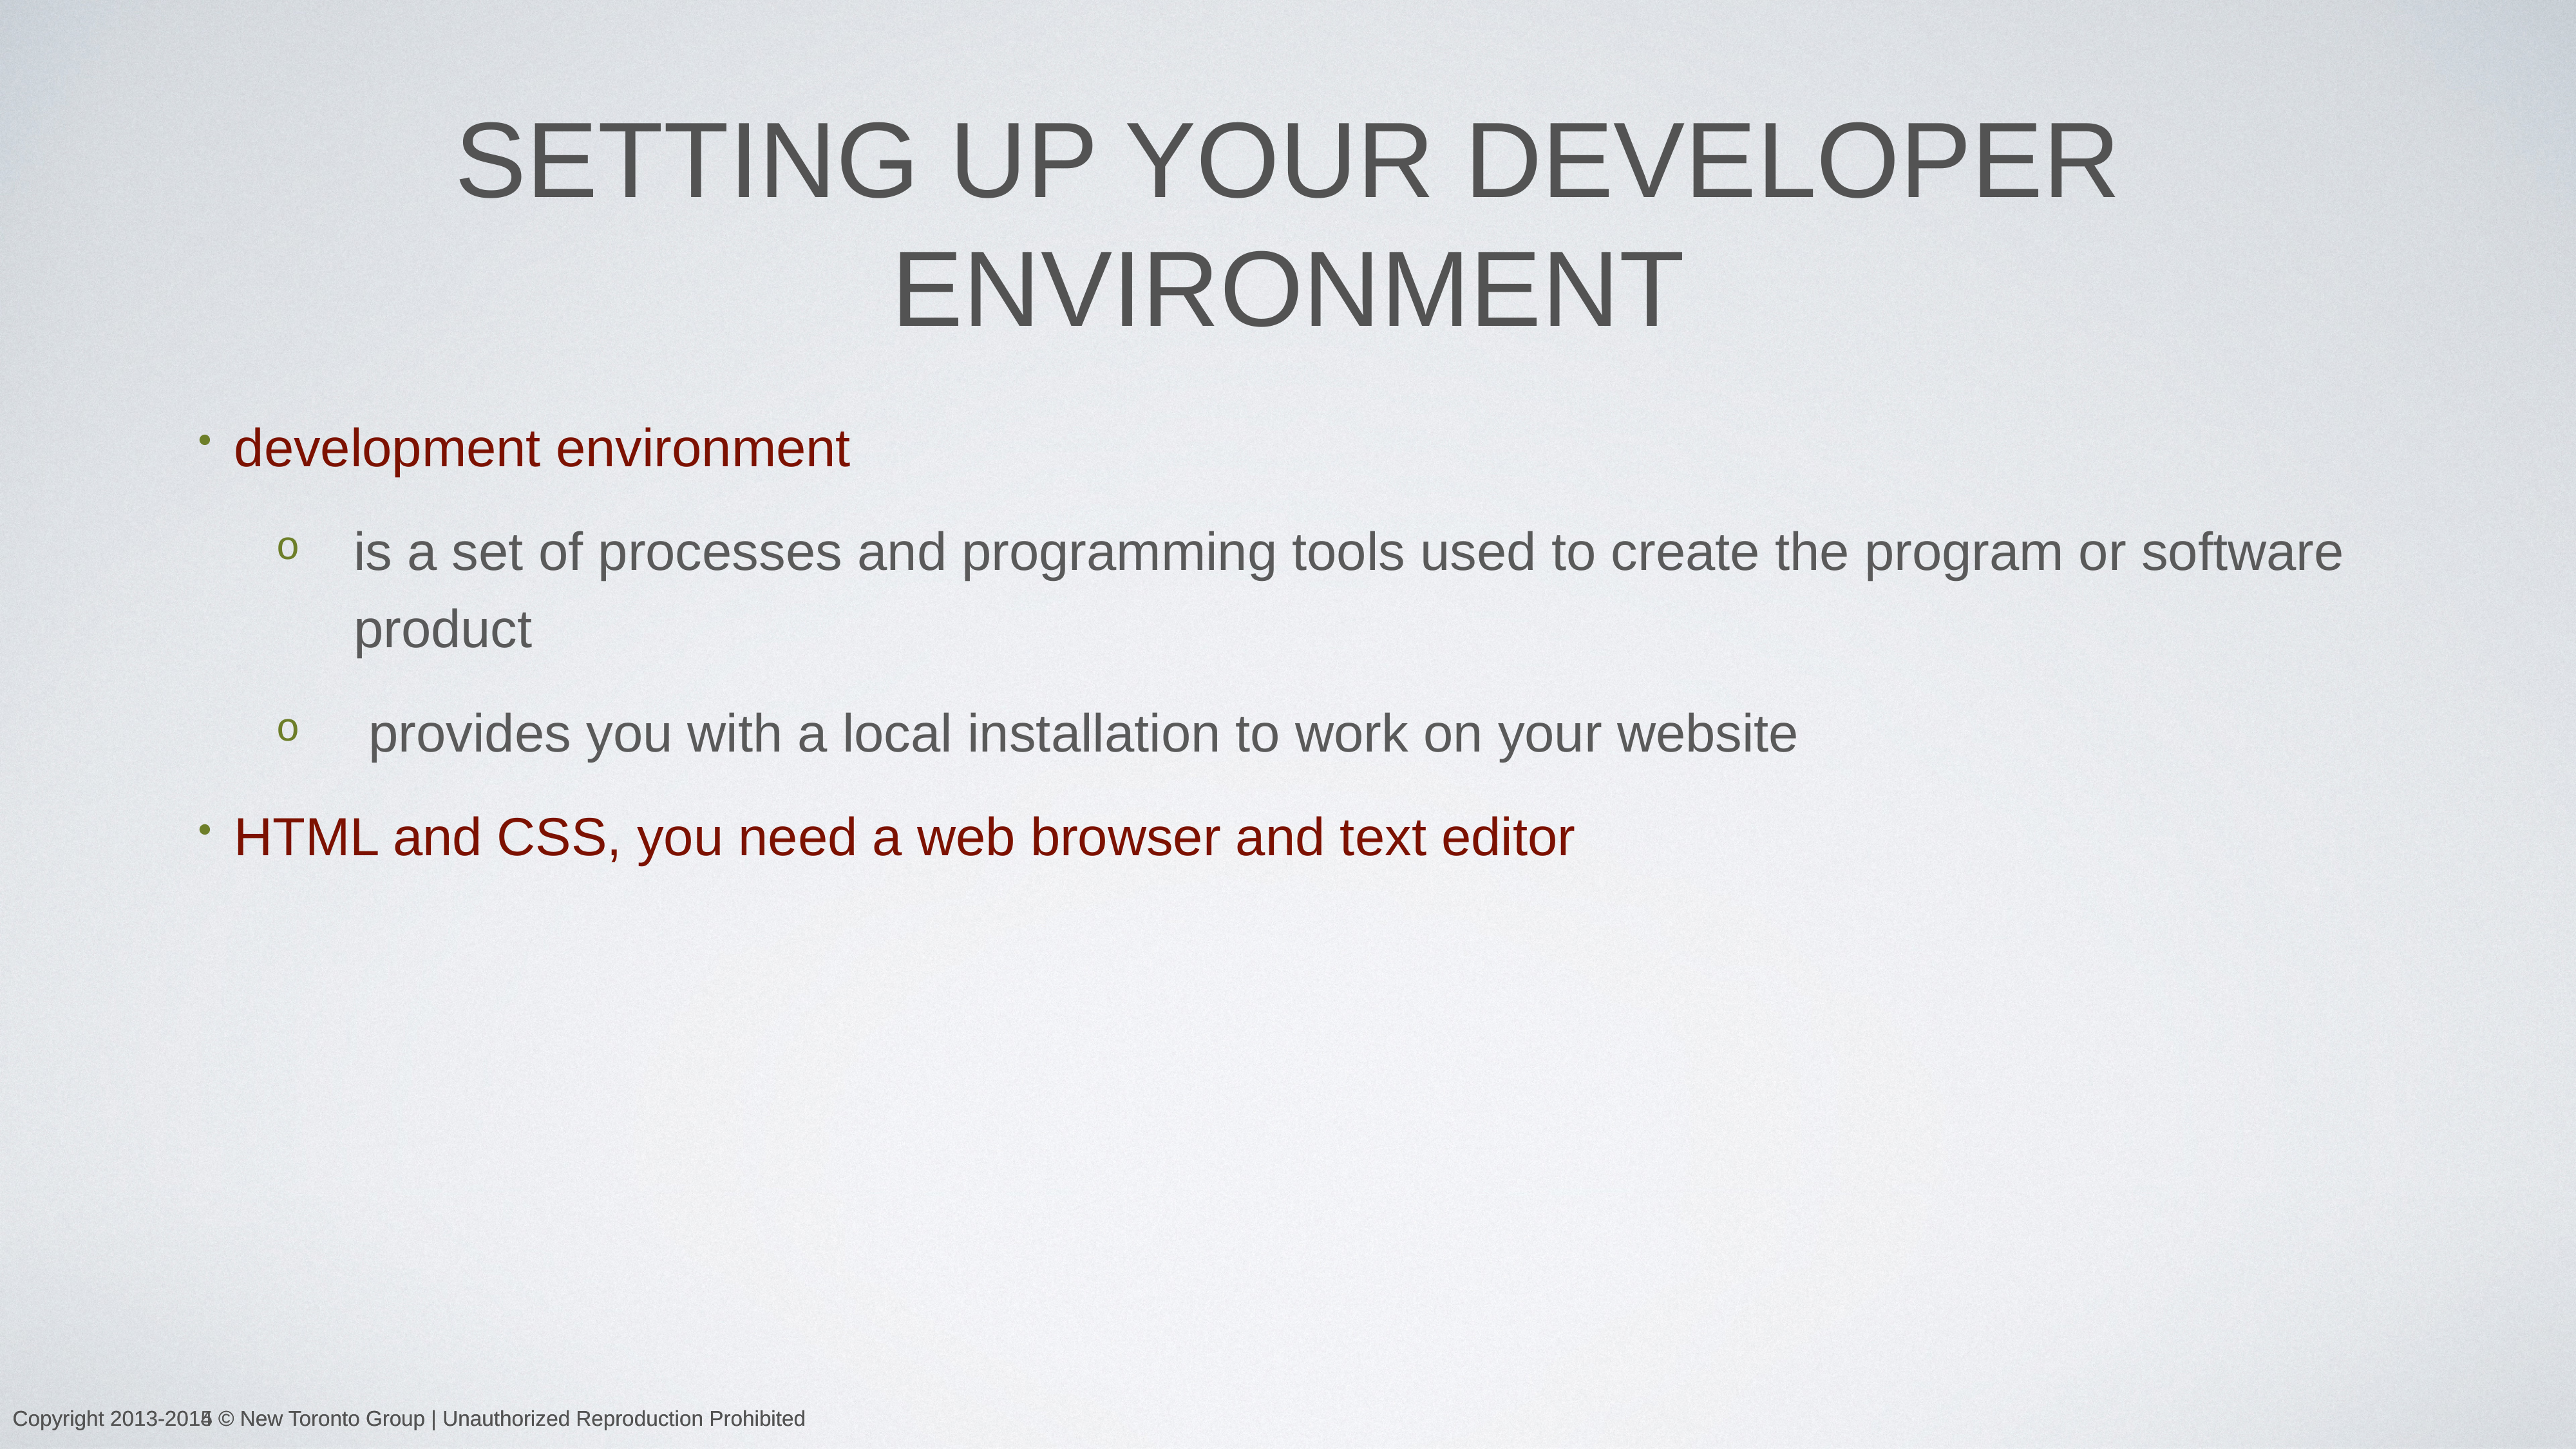

# Setting up your Developer environment
development environment
is a set of processes and programming tools used to create the program or software product
 provides you with a local installation to work on your website
HTML and CSS, you need a web browser and text editor